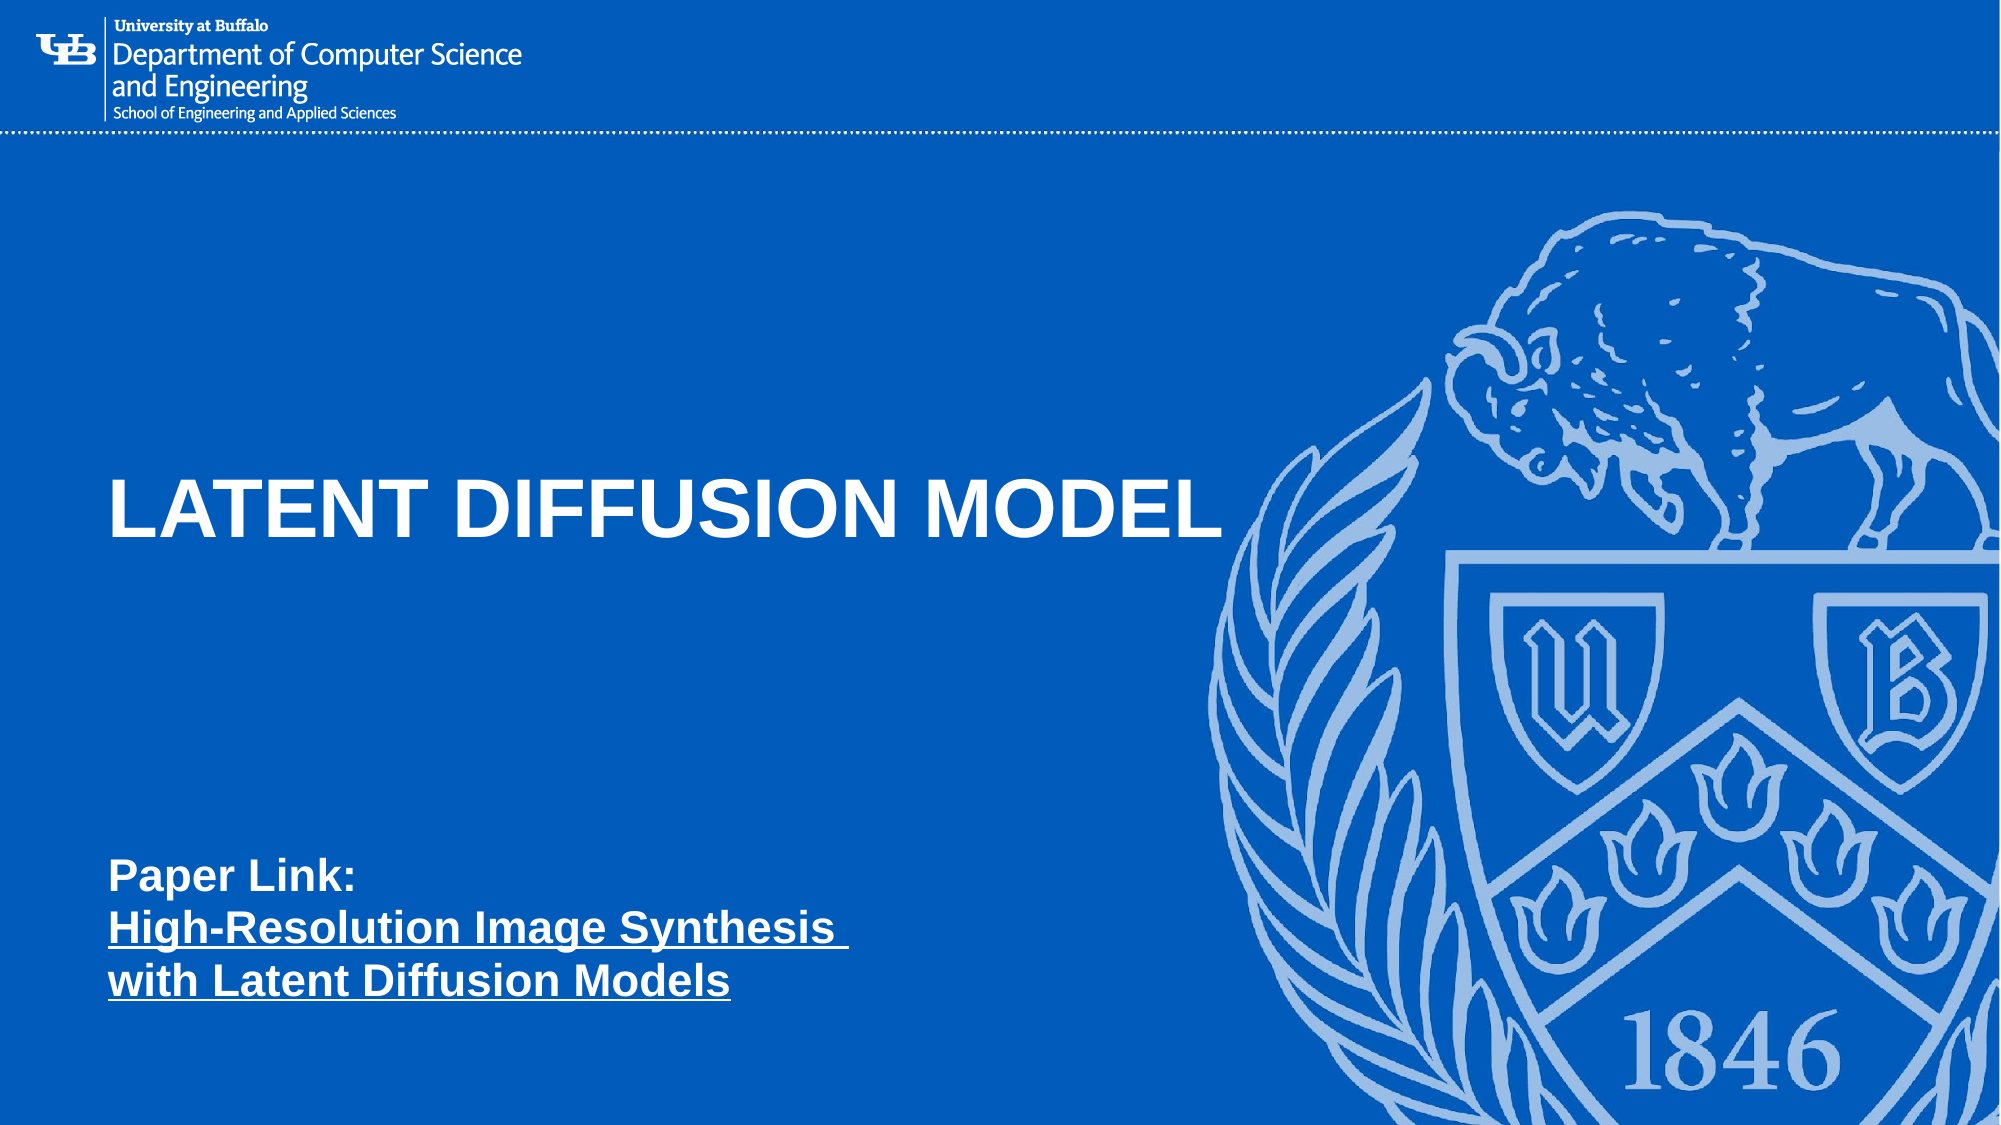

# LATENT DIFFUSION MODEL

Paper Link:
High-Resolution Image Synthesis
with Latent Diffusion Models